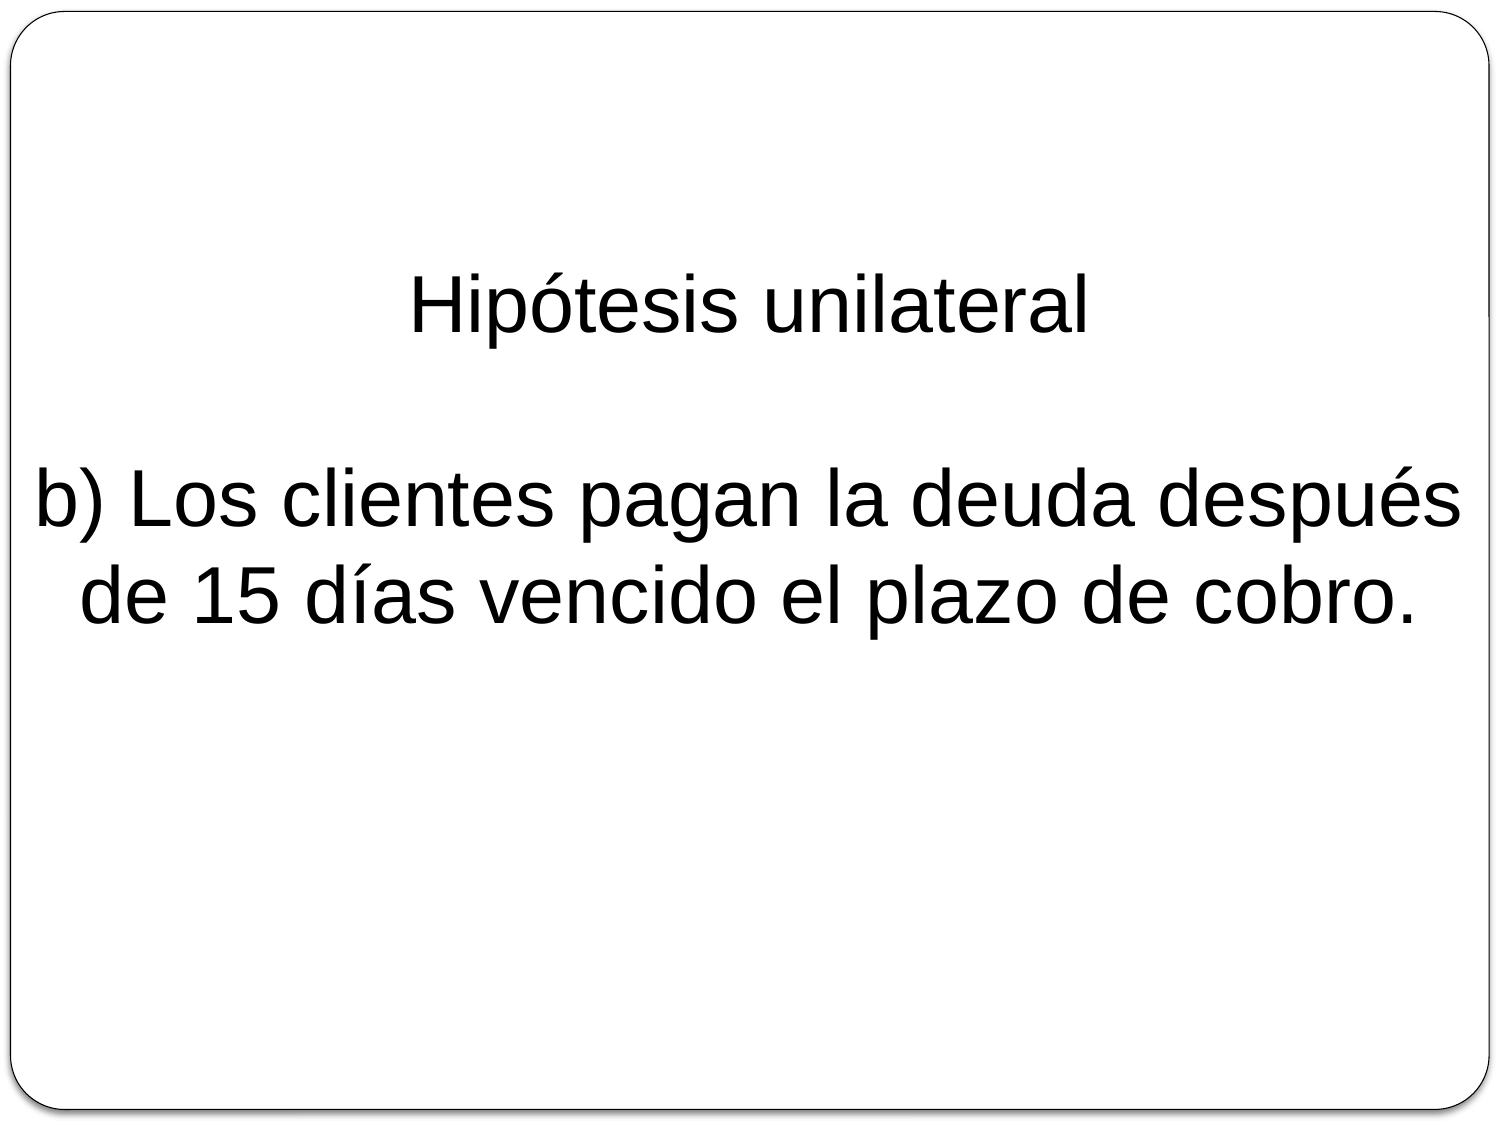

# Hipótesis unilateral b) Los clientes pagan la deuda después de 15 días vencido el plazo de cobro.